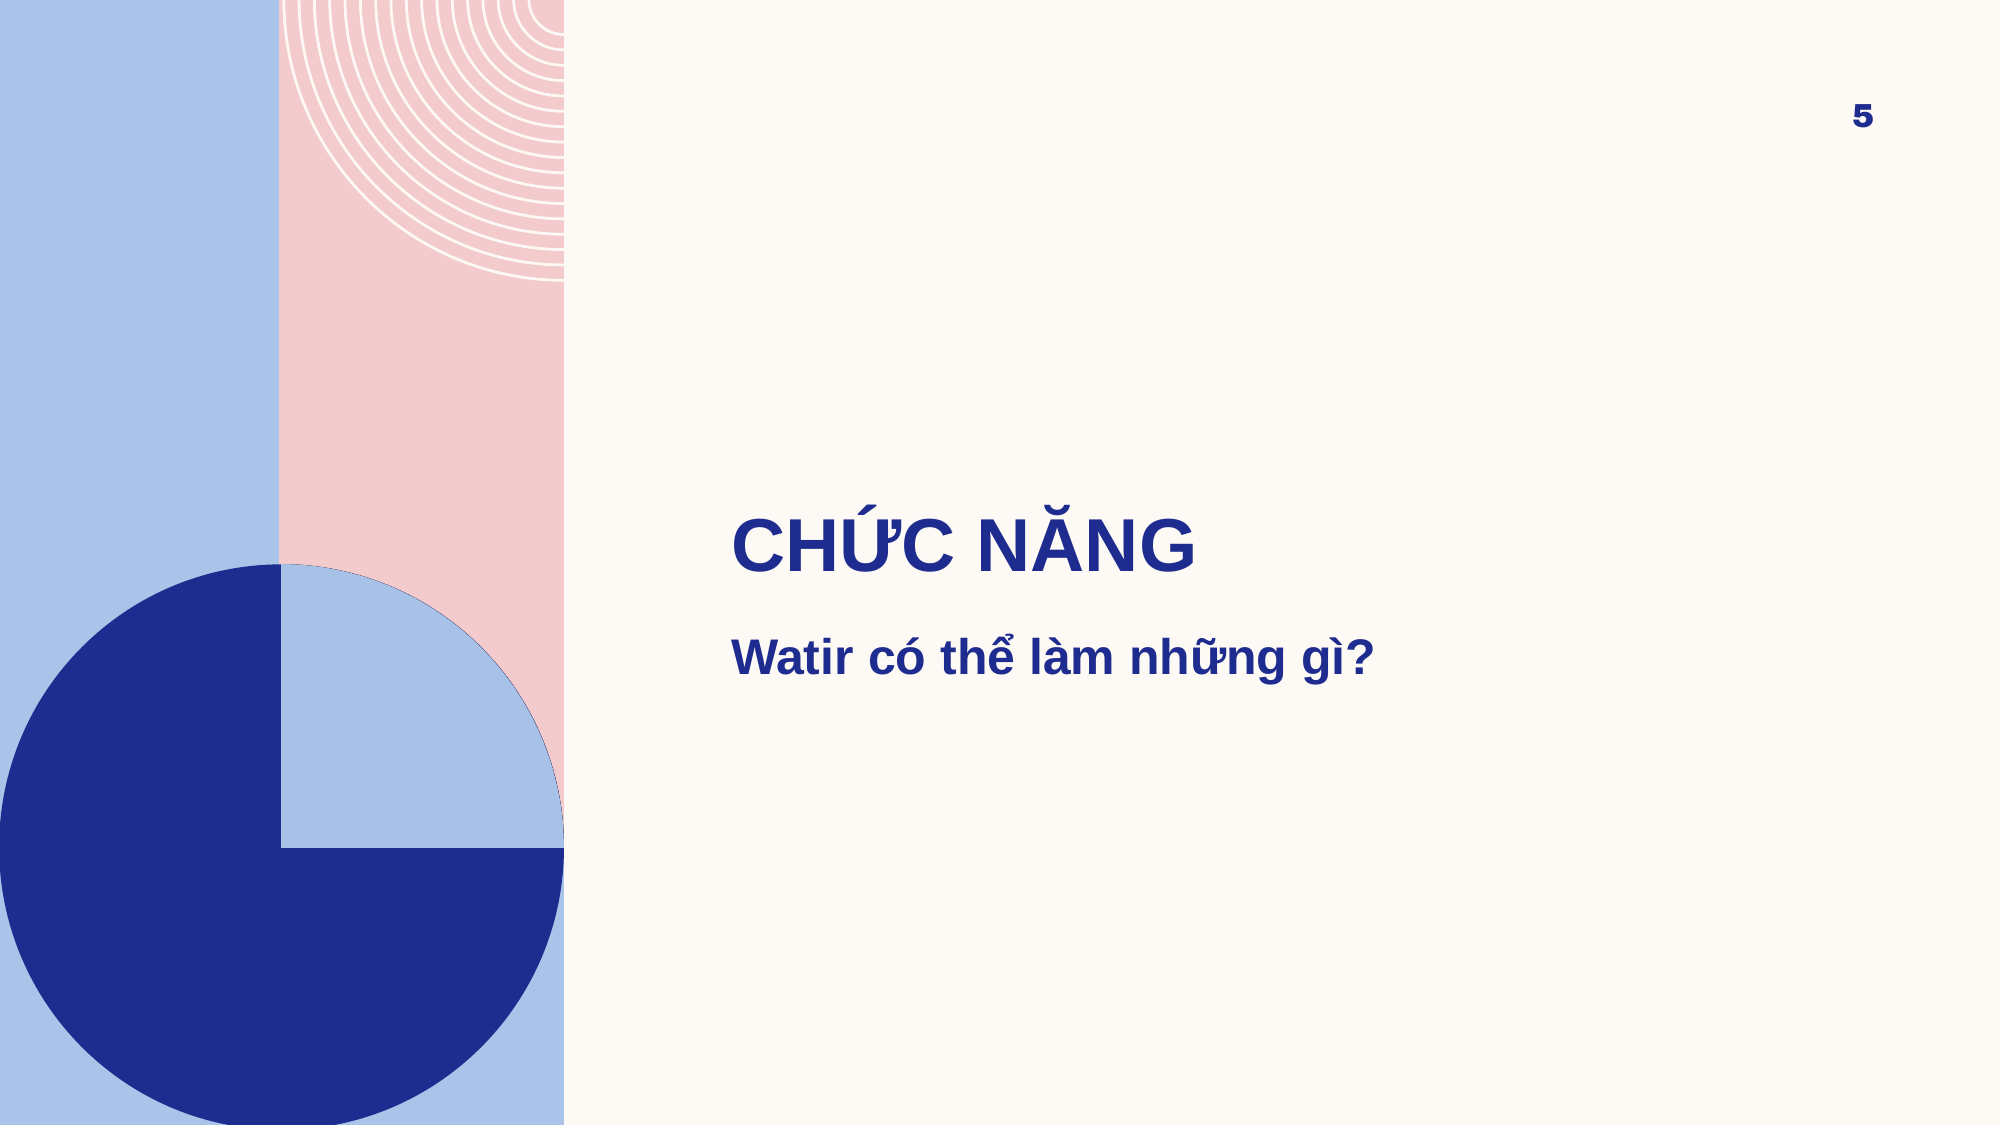

5
# Chức Năng
Watir có thể làm những gì?